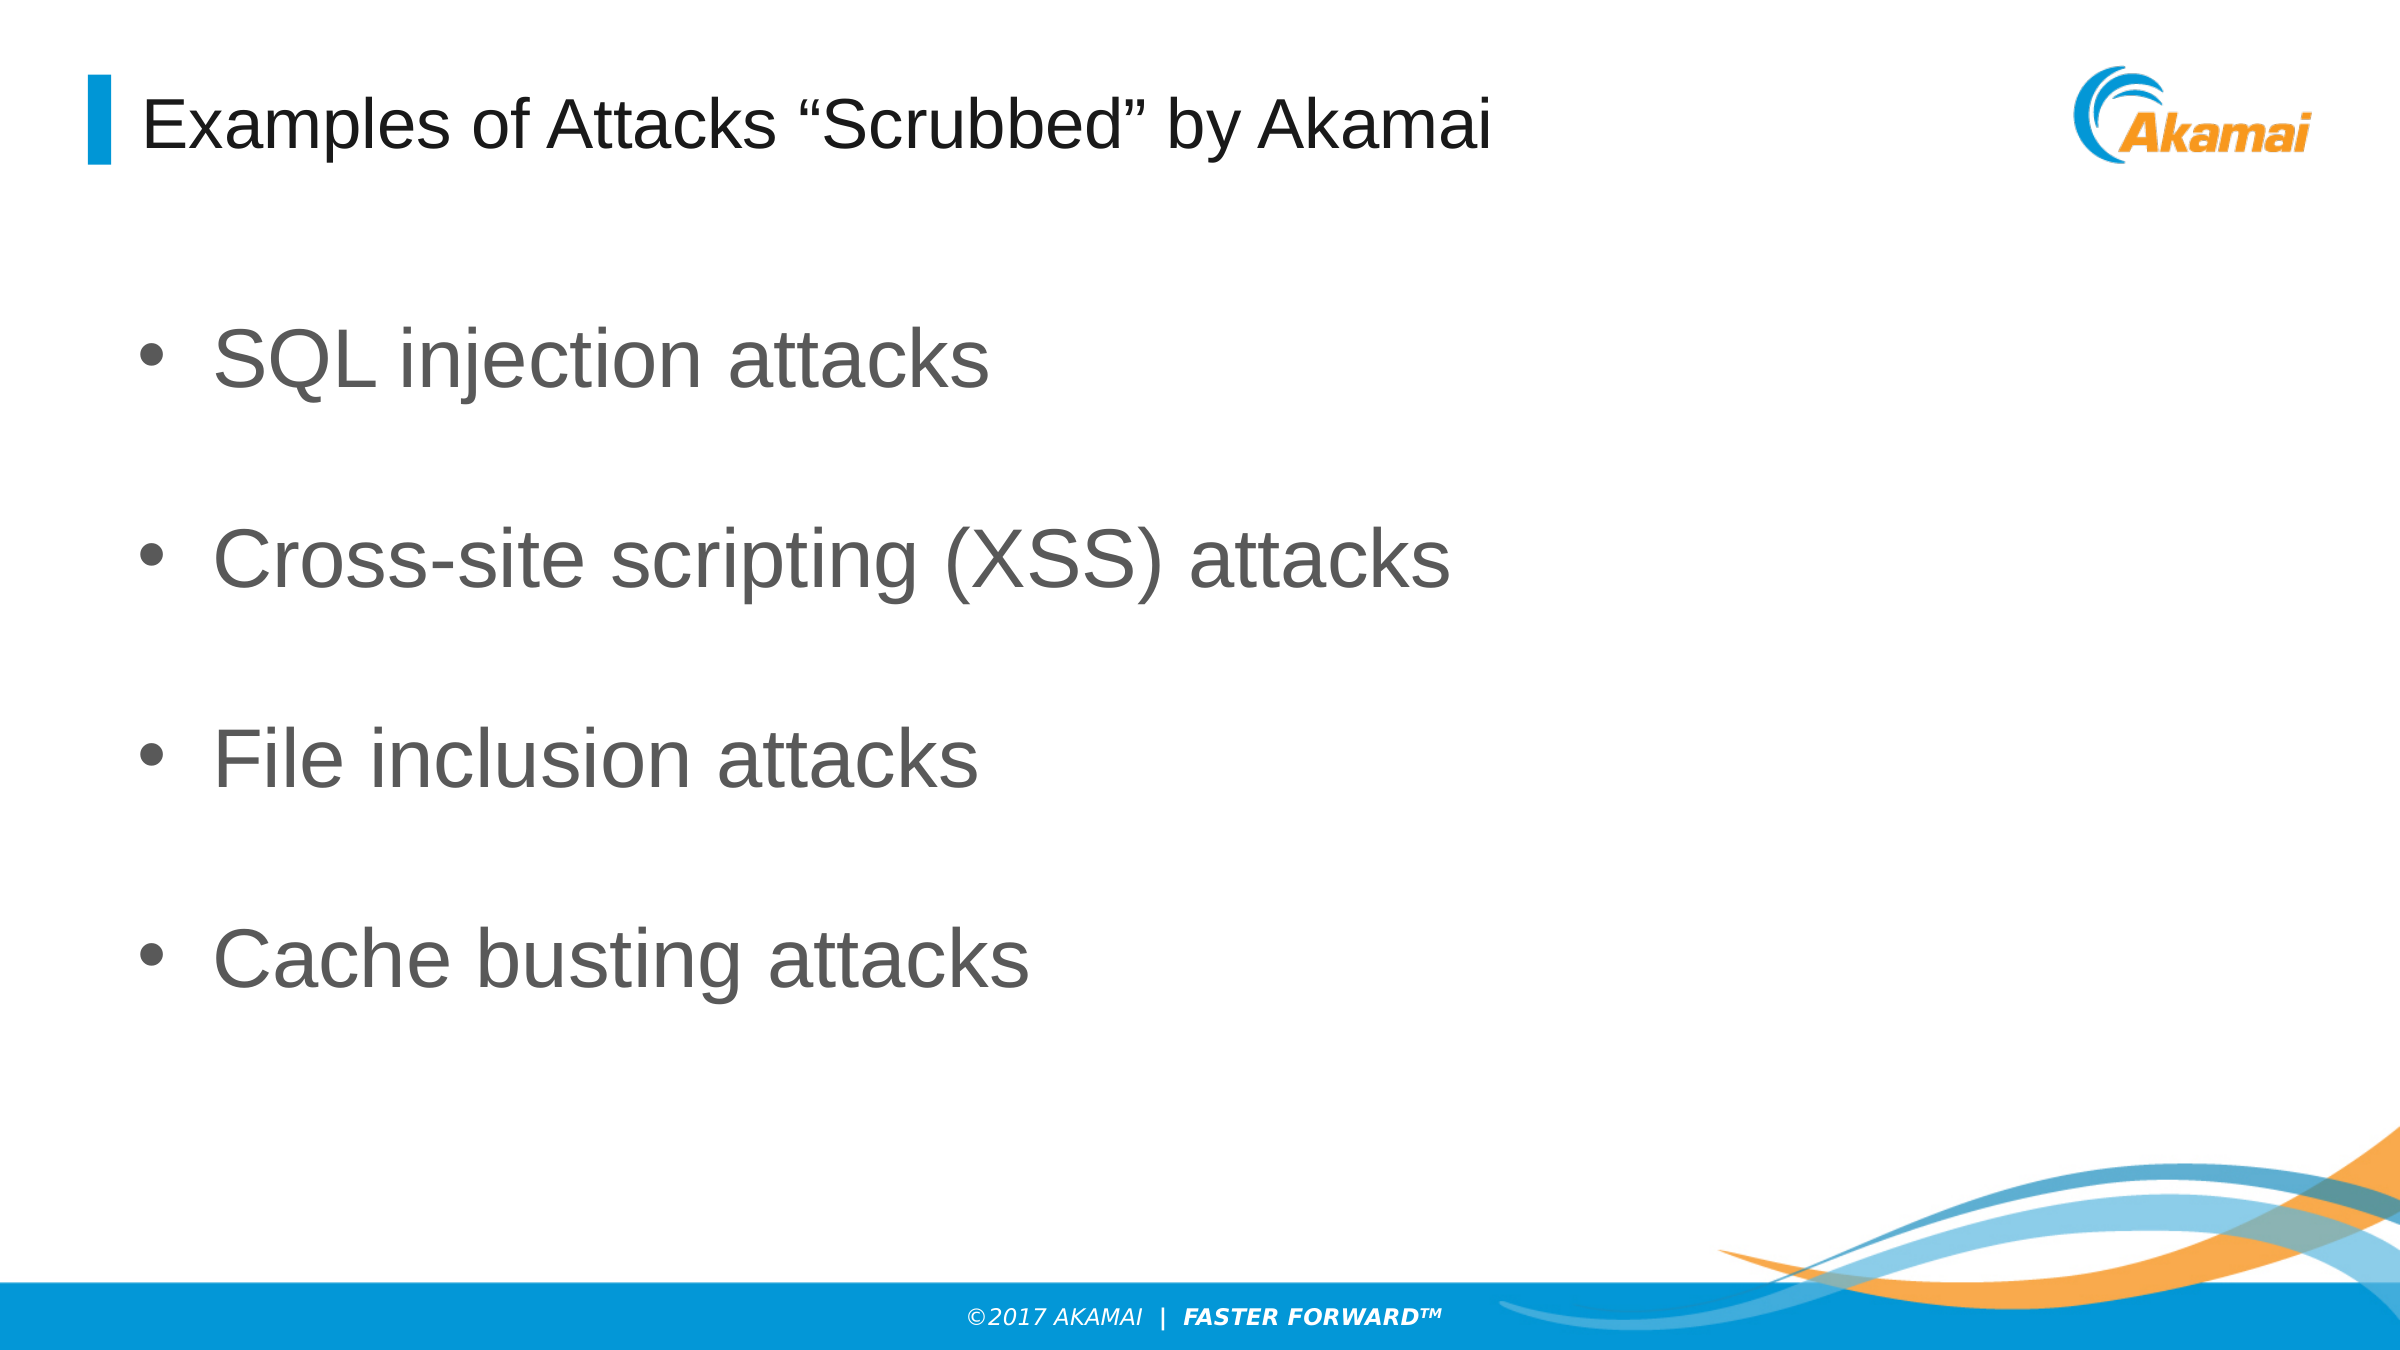

# Examples of Attacks “Scrubbed” by Akamai
SQL injection attacks

Cross-site scripting (XSS) attacks

File inclusion attacks

Cache busting attacks